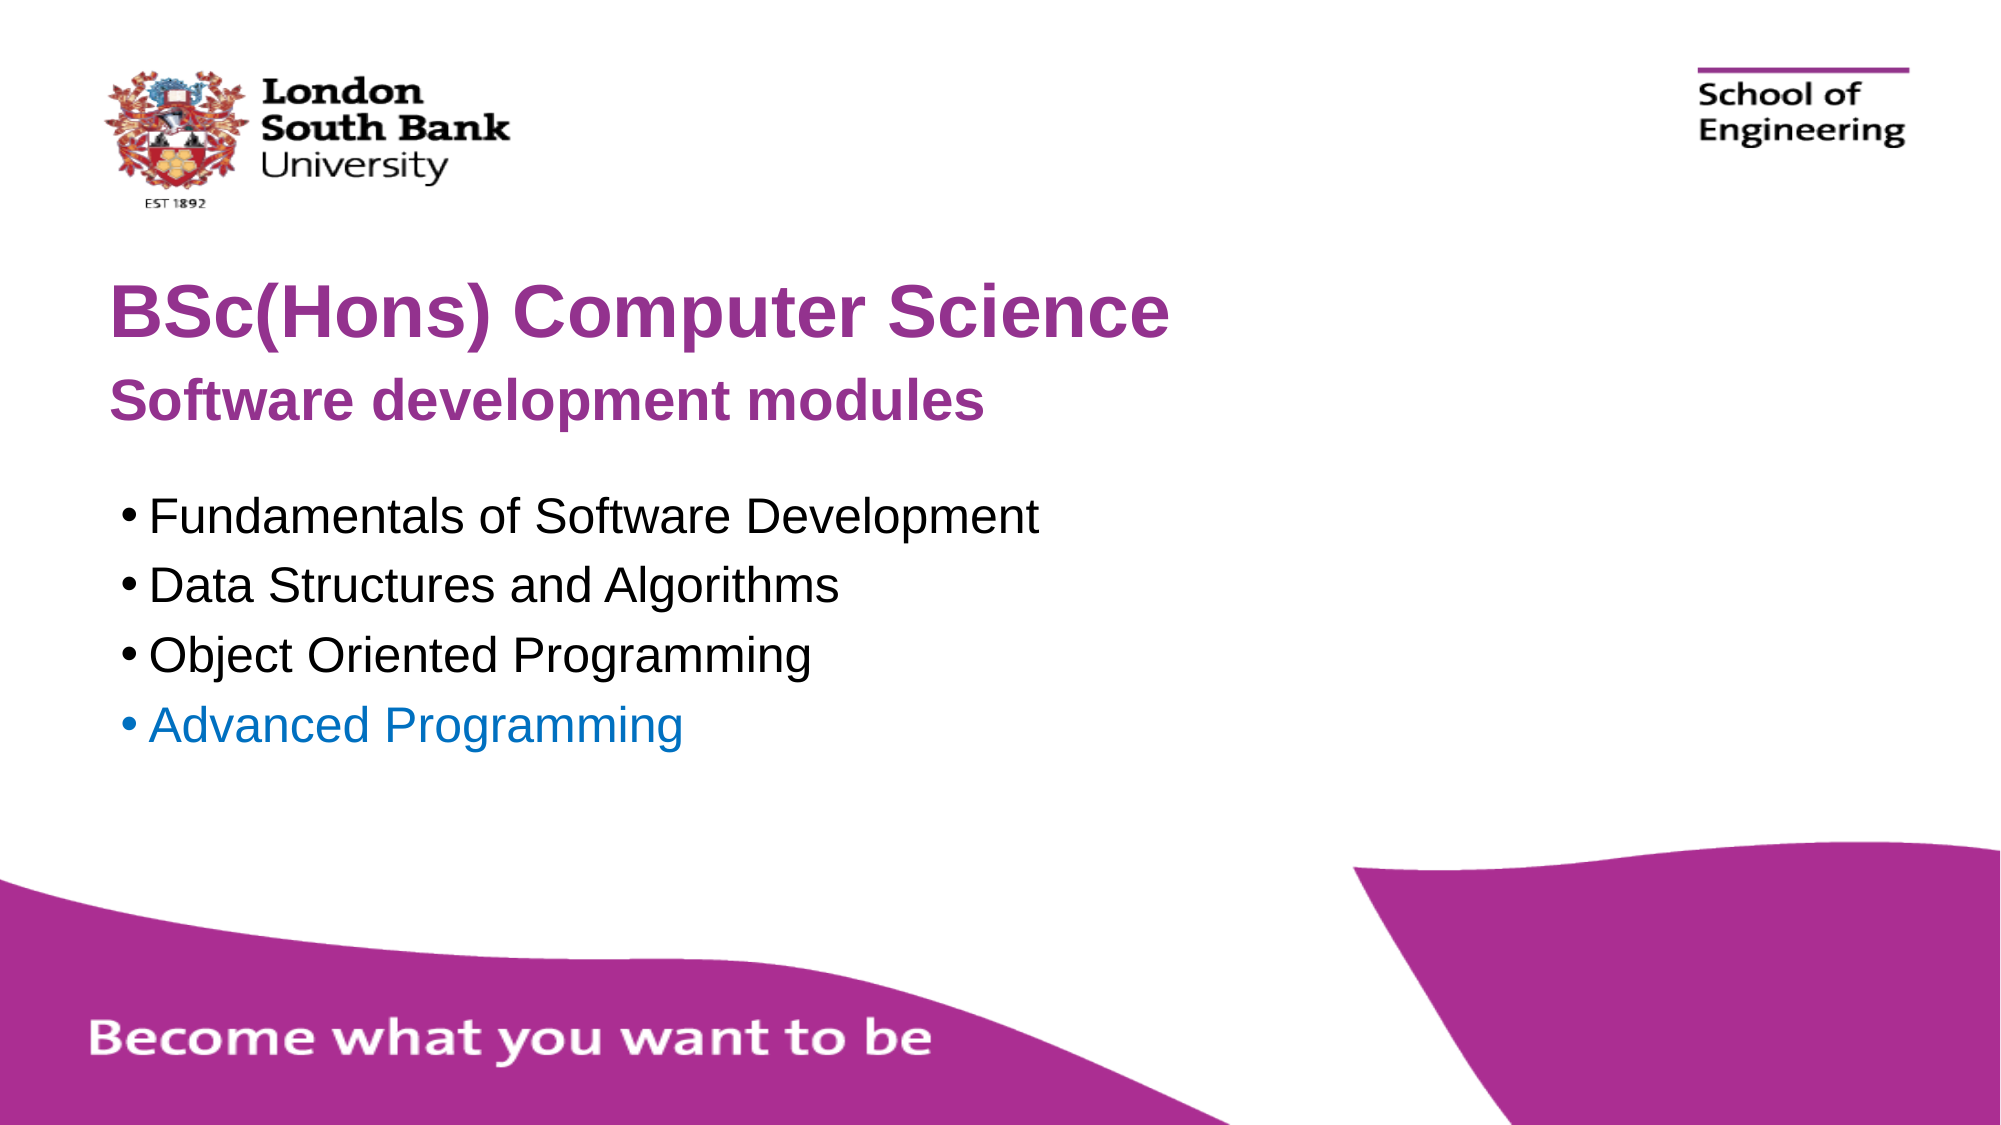

# BSc(Hons) Computer Science
Software development modules
Fundamentals of Software Development
Data Structures and Algorithms
Object Oriented Programming
Advanced Programming